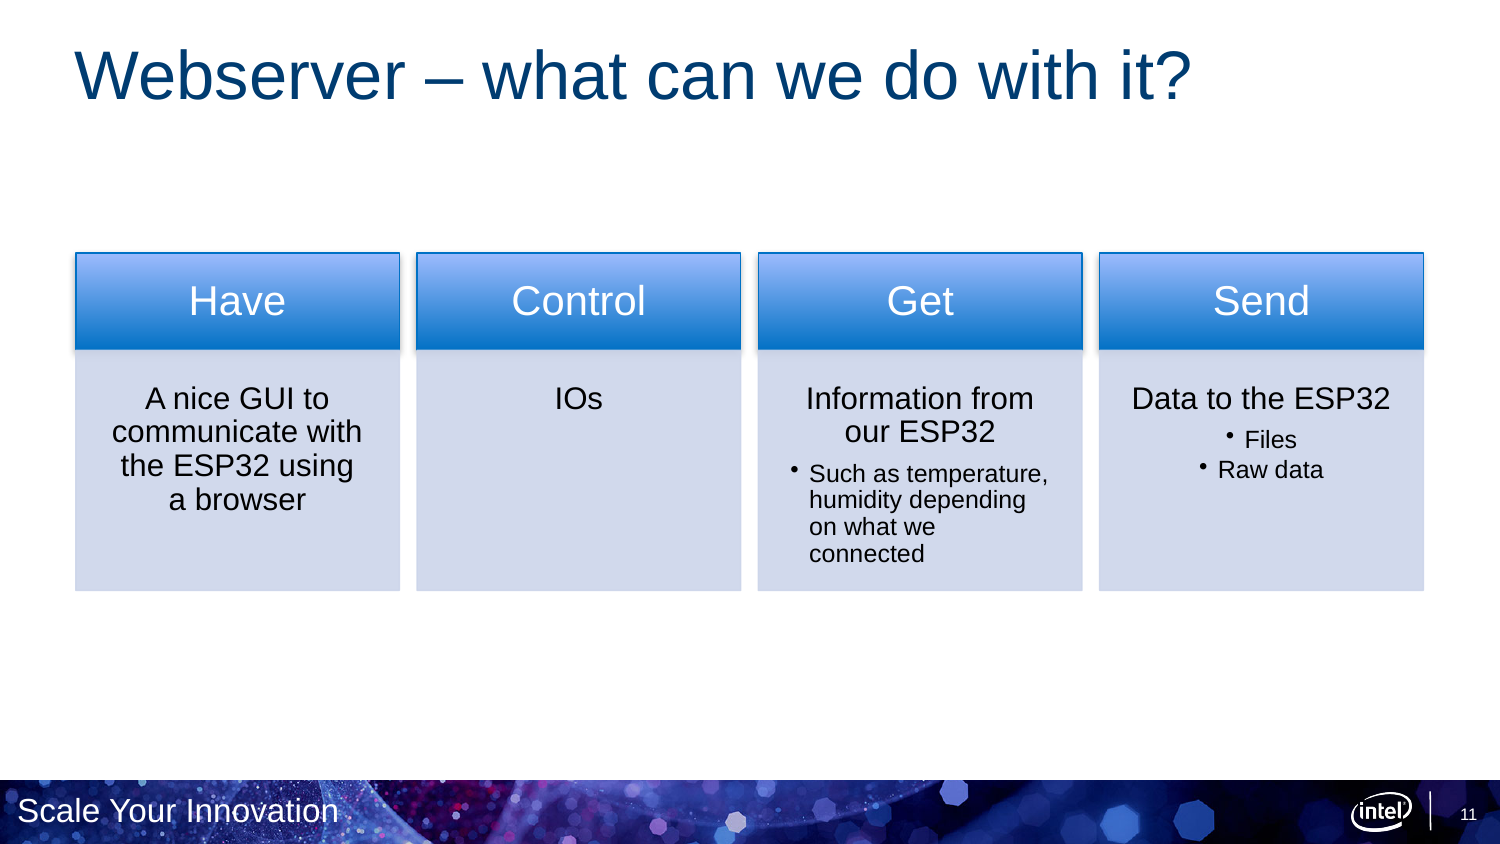

# Webserver – what can we do with it?
Have
A nice GUI to communicate with the ESP32 using a browser
Control
IOs
Get
Information from our ESP32
Such as temperature, humidity depending on what we connected
Send
Data to the ESP32
Files
Raw data
11